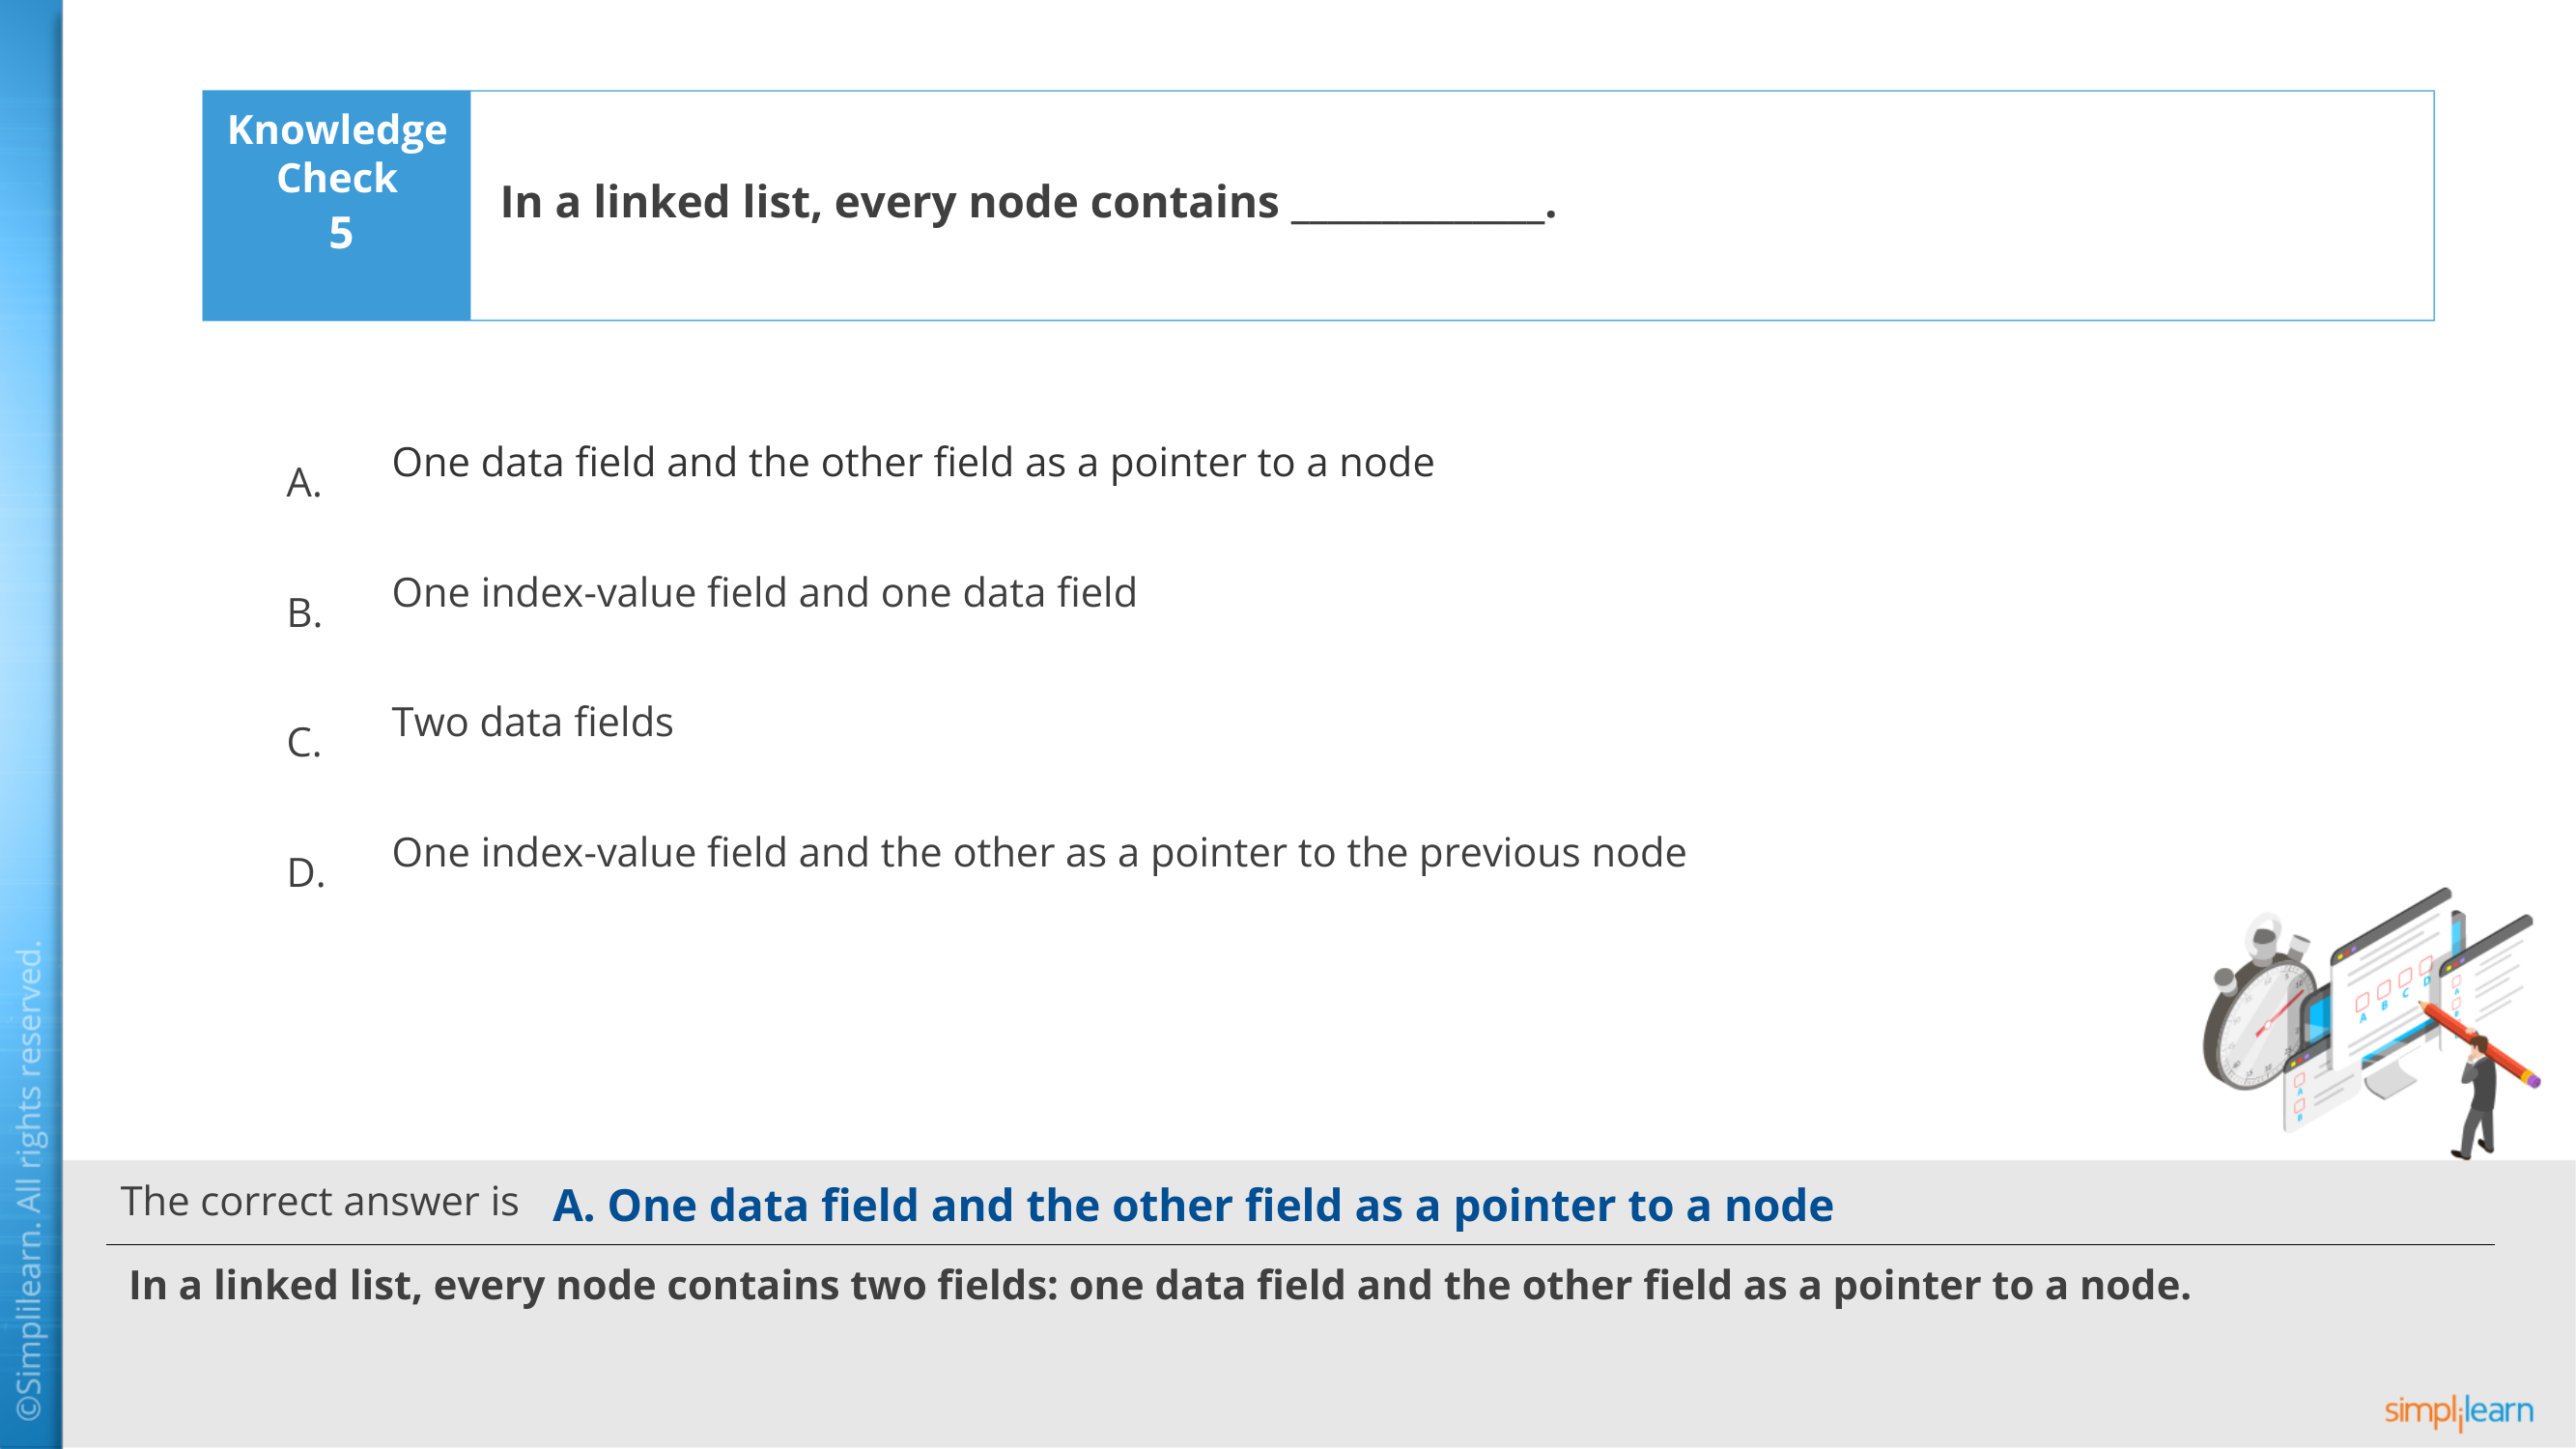

In a linked list, every node contains ______________.
5
One data field and the other field as a pointer to a node
One index-value field and one data field
Two data fields
One index-value field and the other as a pointer to the previous node
A. One data field and the other field as a pointer to a node
In a linked list, every node contains two fields: one data field and the other field as a pointer to a node.